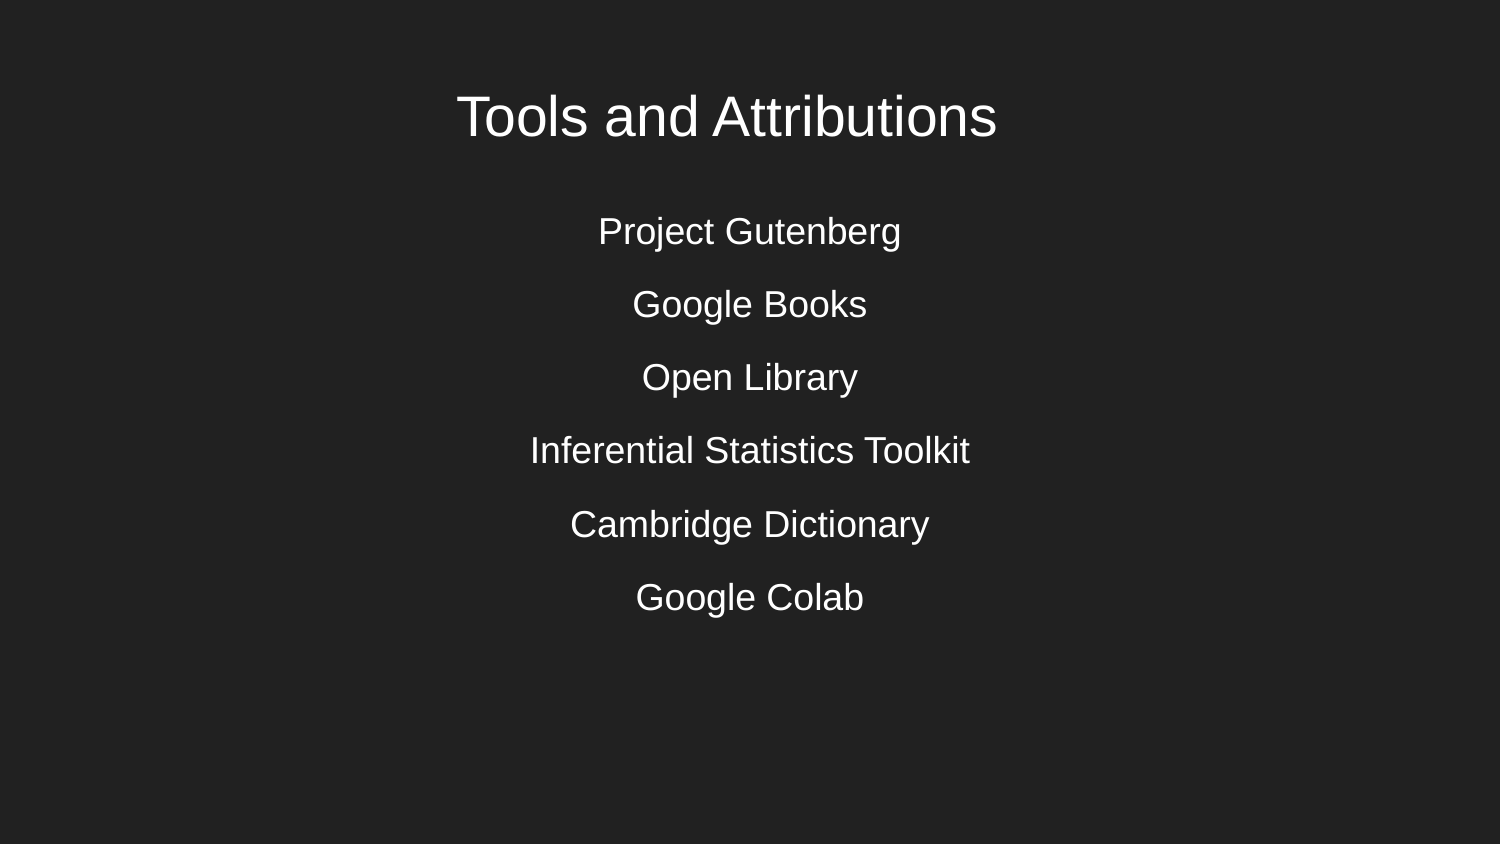

# Tools and Attributions
Project Gutenberg
Google Books
Open Library
Inferential Statistics Toolkit
Cambridge Dictionary
Google Colab